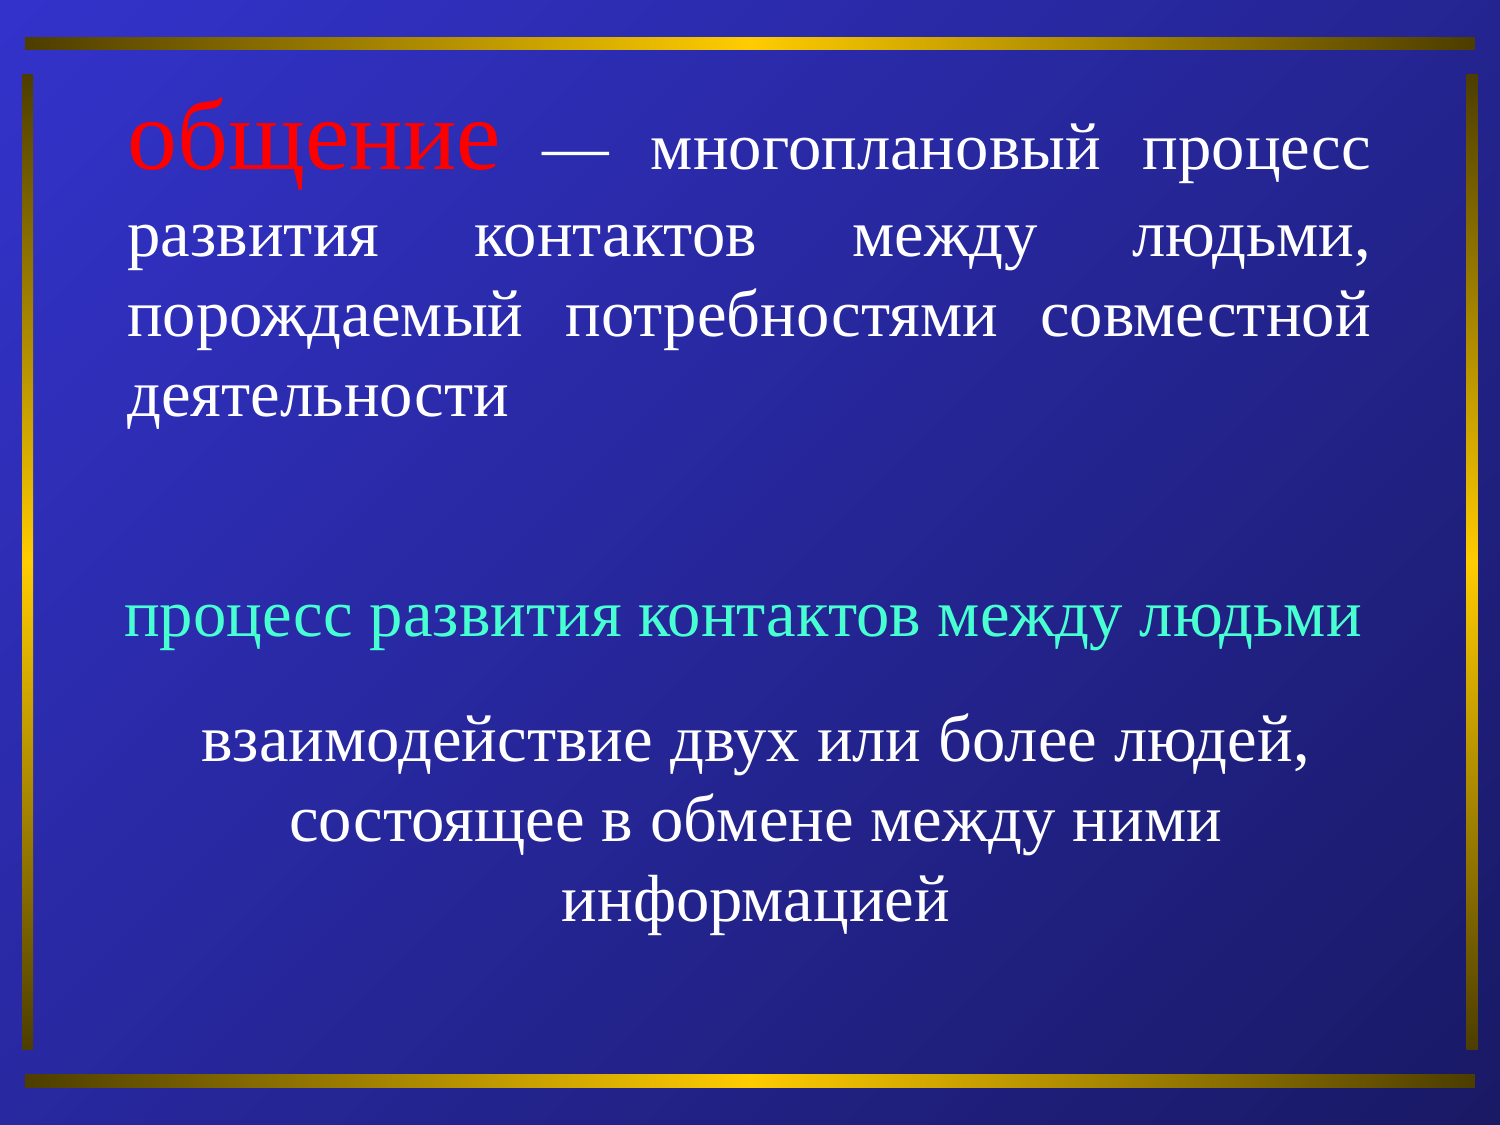

общение — многоплановый процесс развития контактов между людьми, порождаемый потребностями совместной деятельности

процесс развития контактов между людьми
взаимодействие двух или более людей, состоящее в обмене между ними информацией